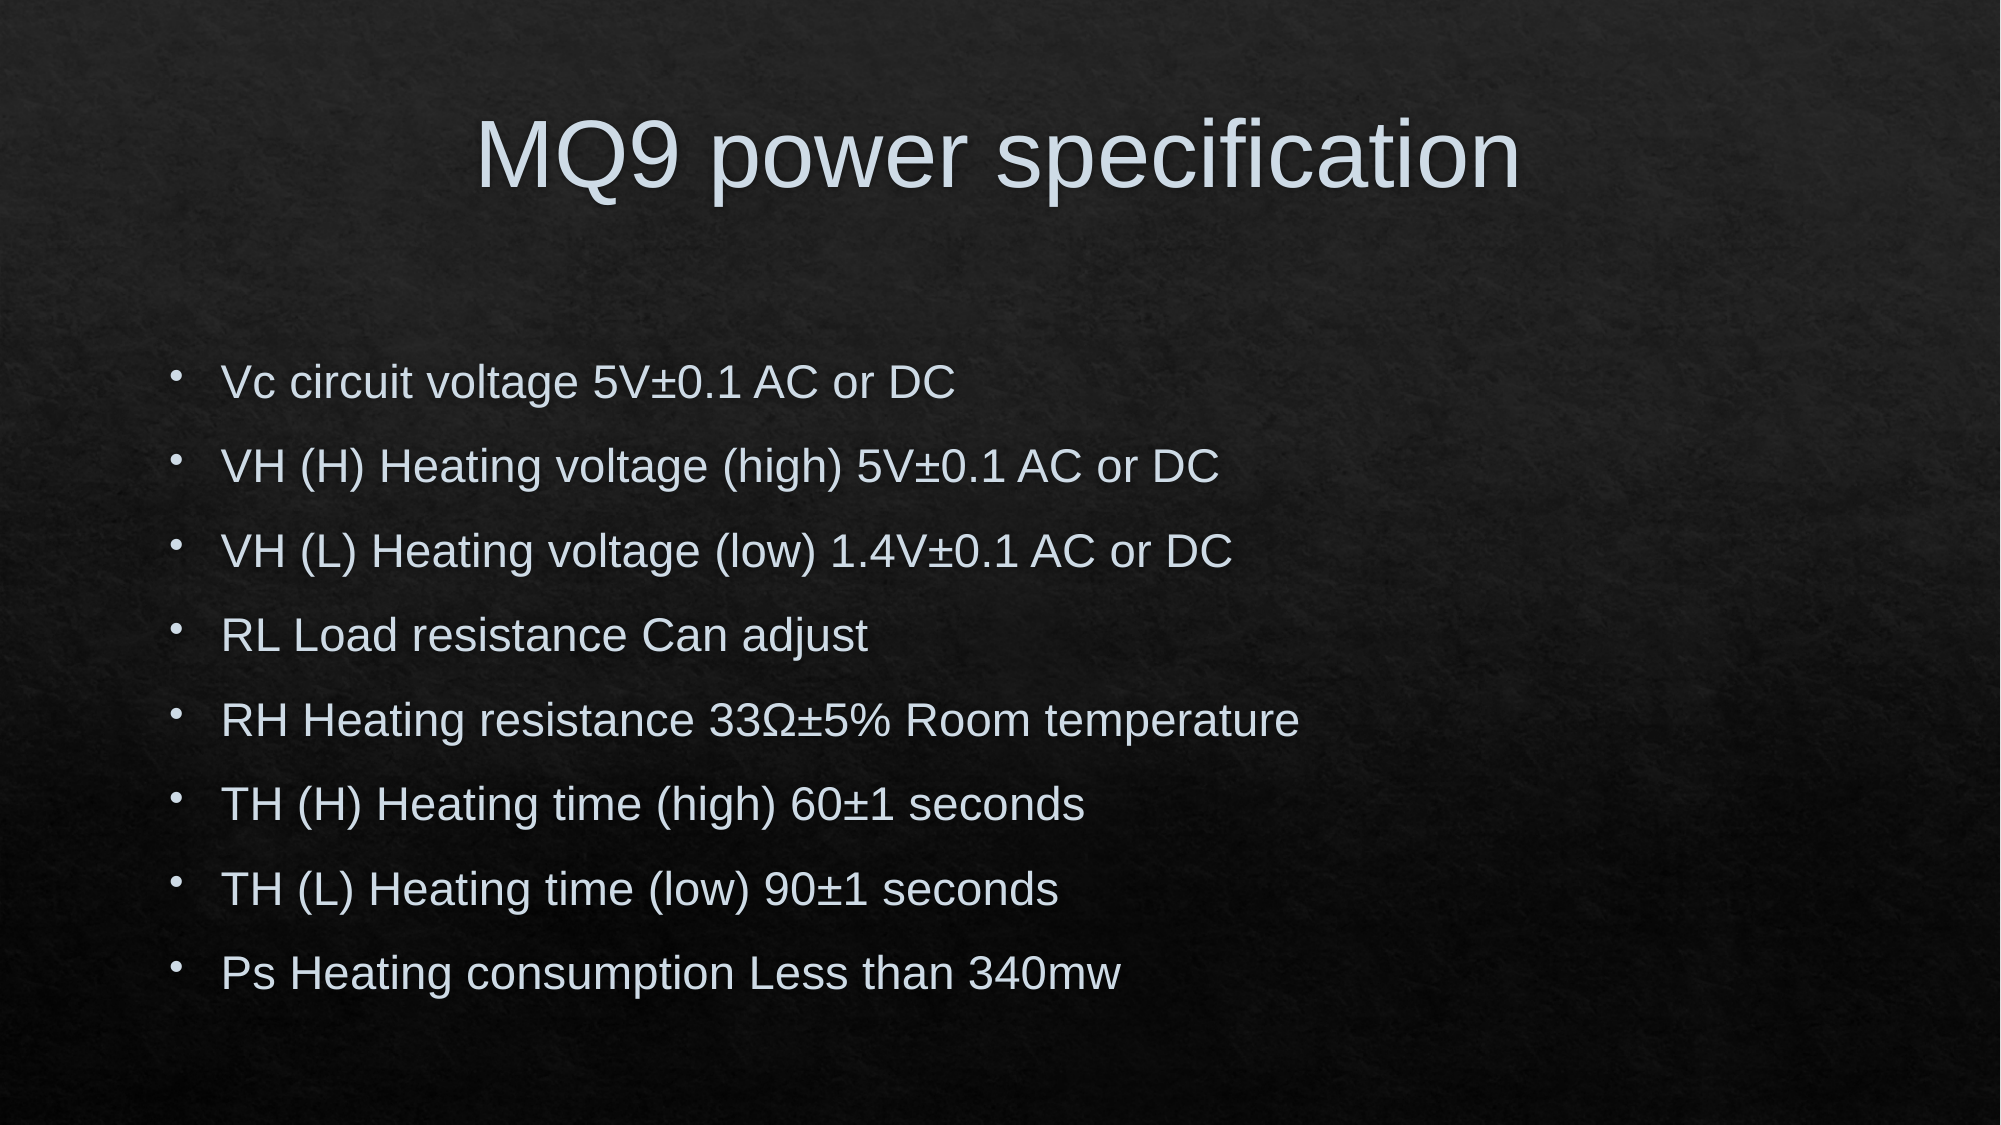

# MQ9 power specification

Vc circuit voltage 5V±0.1 AC or DC
VH (H) Heating voltage (high) 5V±0.1 AC or DC
VH (L) Heating voltage (low) 1.4V±0.1 AC or DC
RL Load resistance Can adjust
RH Heating resistance 33Ω±5% Room temperature
TH (H) Heating time (high) 60±1 seconds
TH (L) Heating time (low) 90±1 seconds
Ps Heating consumption Less than 340mw